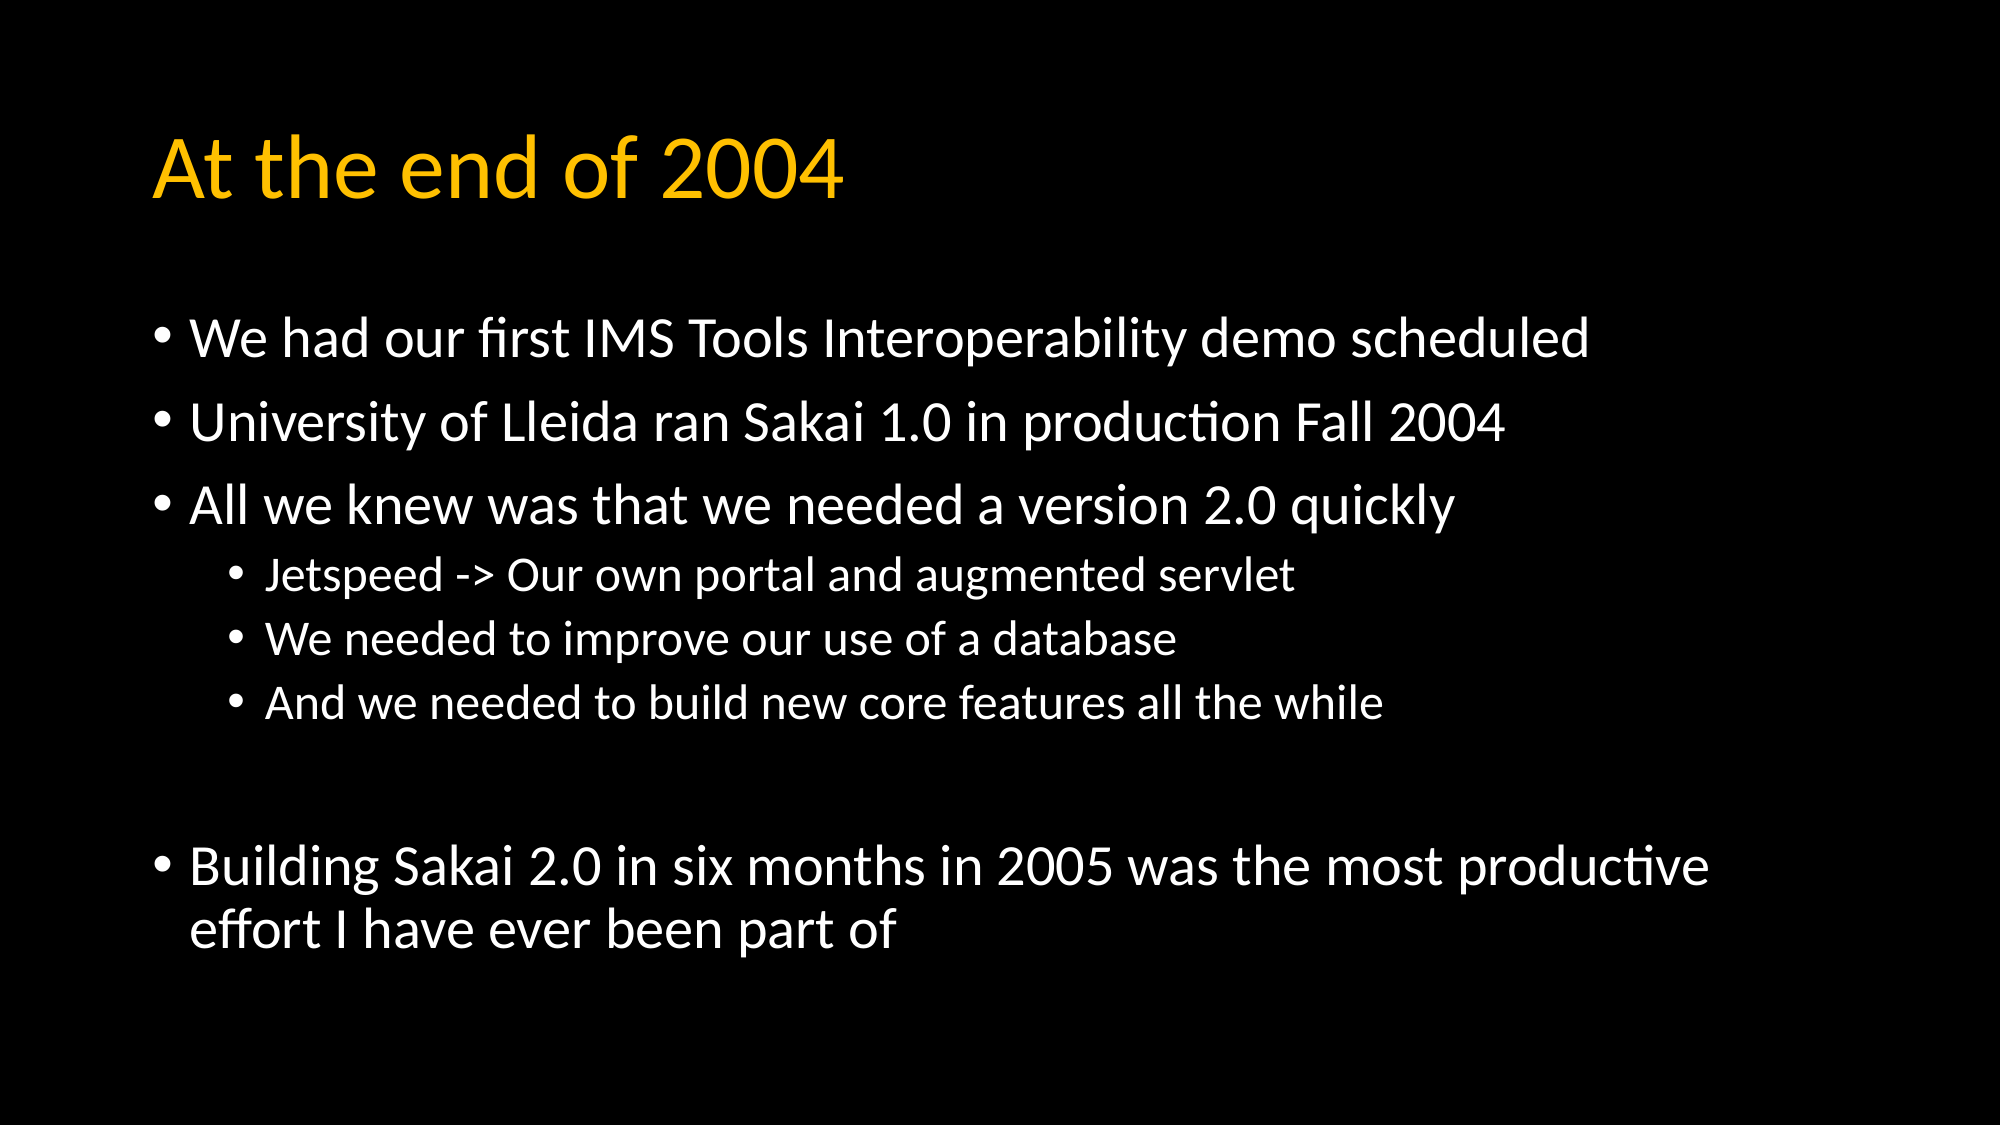

# At the end of 2004
We had our first IMS Tools Interoperability demo scheduled
University of Lleida ran Sakai 1.0 in production Fall 2004
All we knew was that we needed a version 2.0 quickly
Jetspeed -> Our own portal and augmented servlet
We needed to improve our use of a database
And we needed to build new core features all the while

Building Sakai 2.0 in six months in 2005 was the most productive effort I have ever been part of